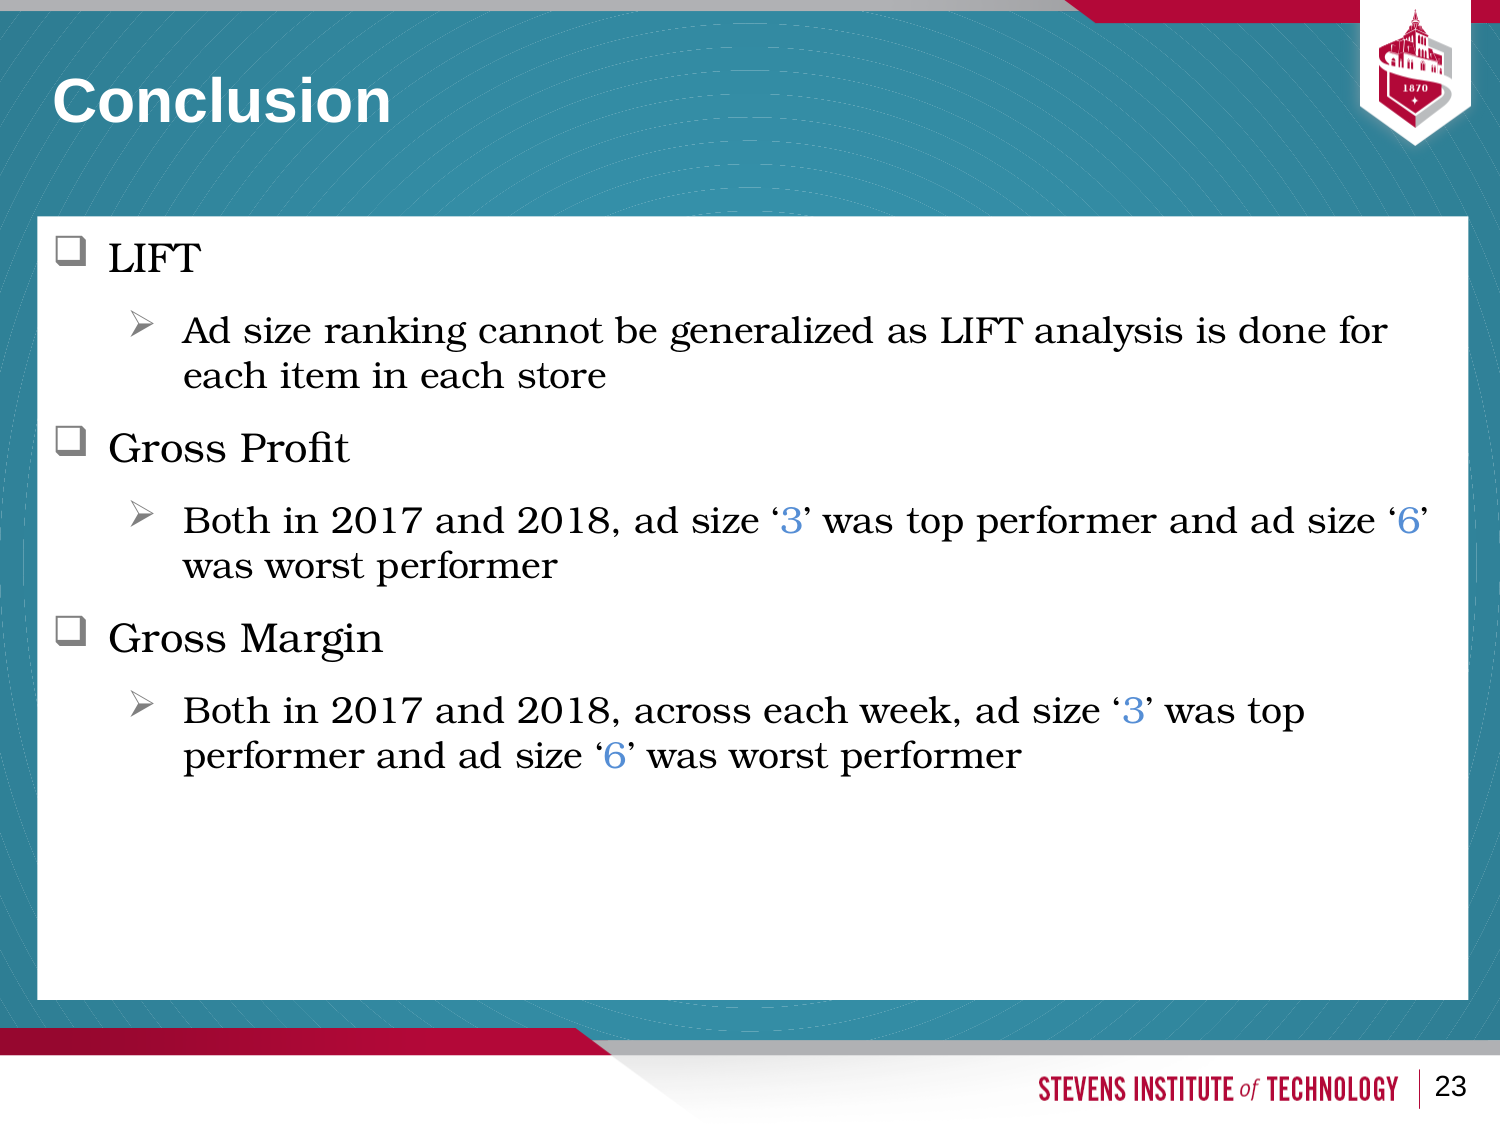

# Conclusion
LIFT
Ad size ranking cannot be generalized as LIFT analysis is done for each item in each store
Gross Profit
Both in 2017 and 2018, ad size ‘3’ was top performer and ad size ‘6’ was worst performer
Gross Margin
Both in 2017 and 2018, across each week, ad size ‘3’ was top performer and ad size ‘6’ was worst performer

23